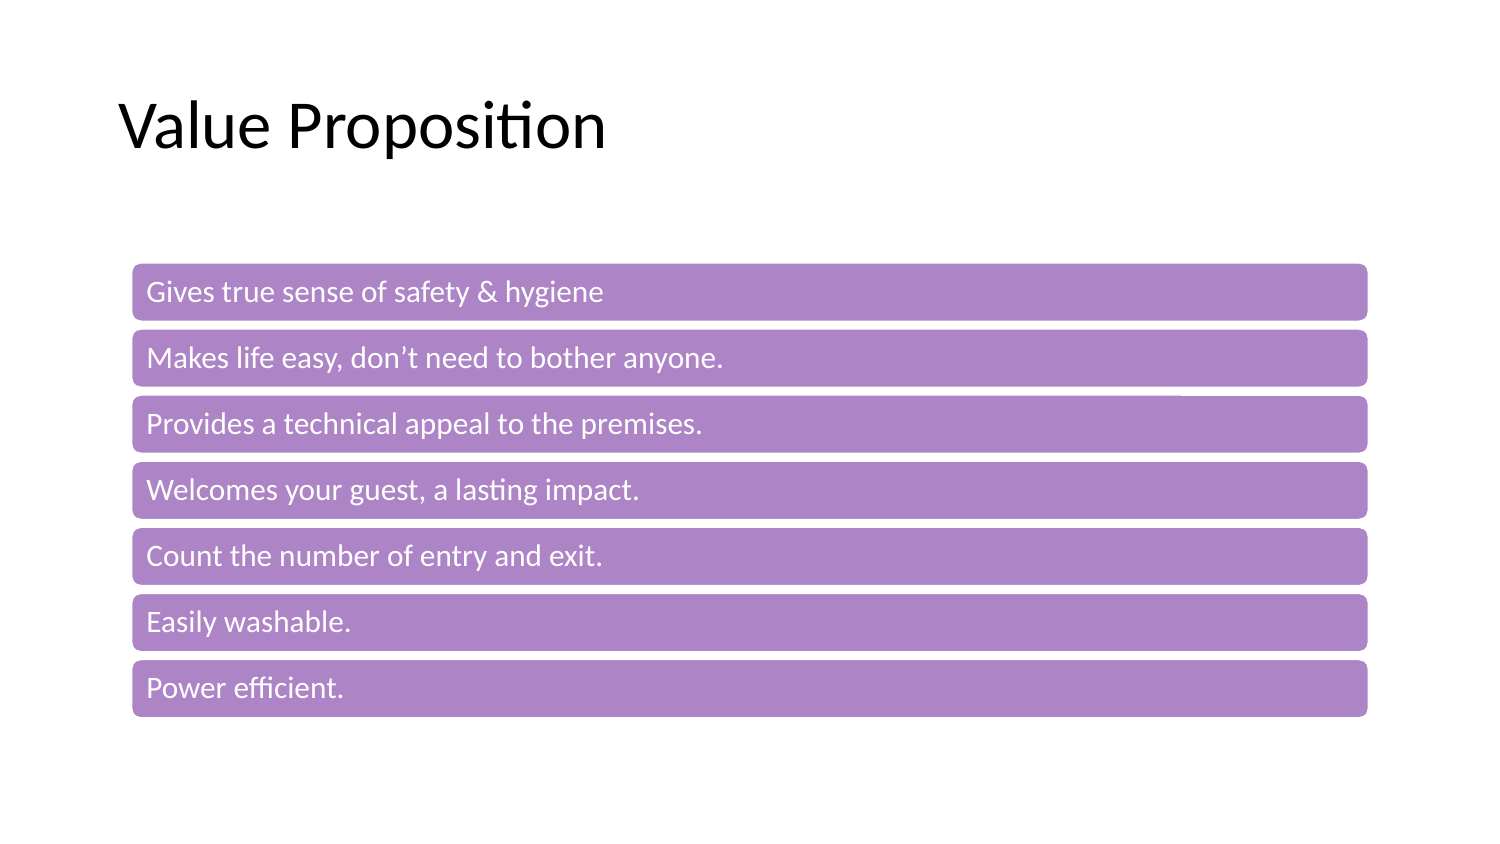

# Value Proposition
Gives true sense of safety & hygiene
Makes life easy, don’t need to bother anyone.
Provides a technical appeal to the premises.
Welcomes your guest, a lasting impact.
Count the number of entry and exit.
Easily washable.
Power efficient.